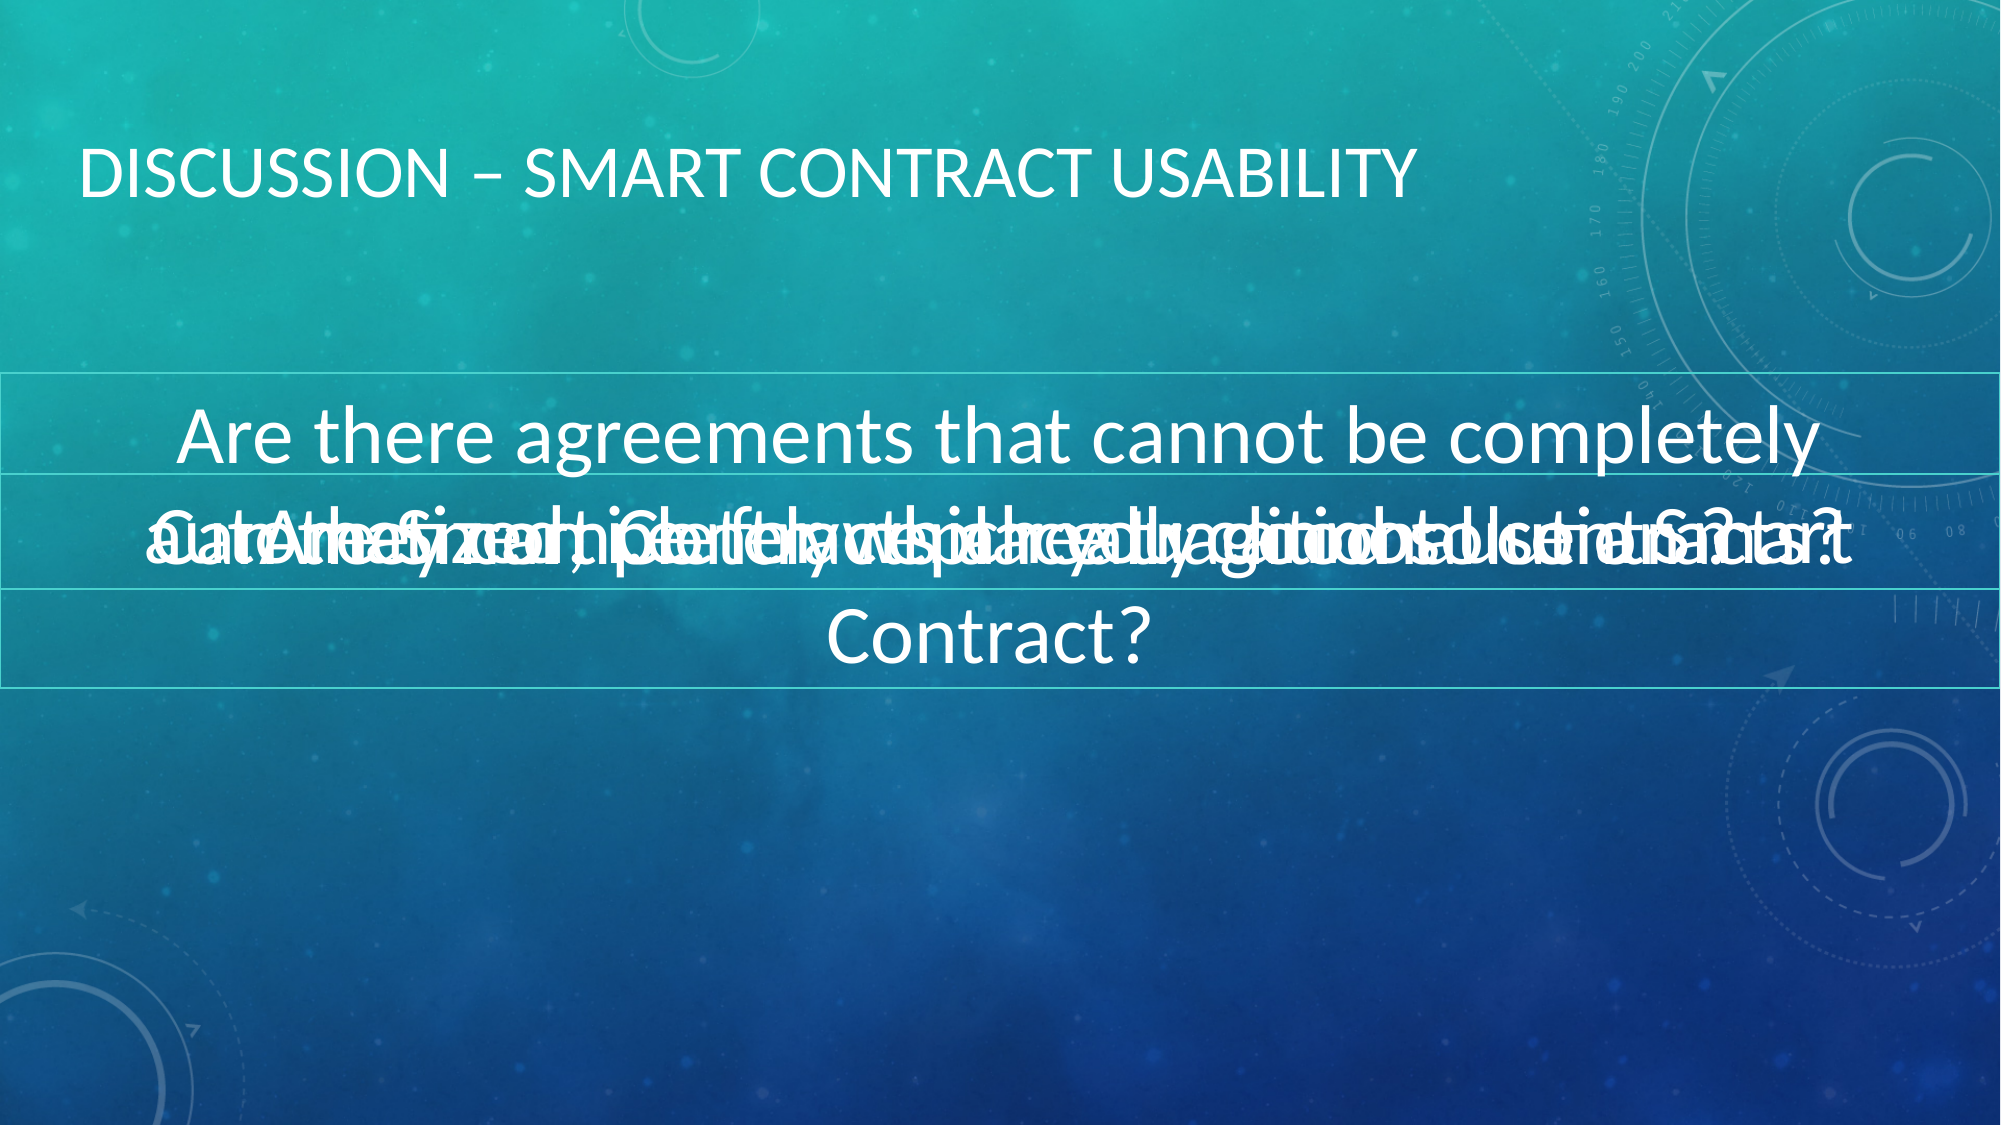

# Discussion – Smart contract Usability
Are there agreements that cannot be completely automatized, i.e. for which you cannot use a Smart Contract?

Are Smart Contracts a really good solution ?
Can they completely replace traditional contracts?